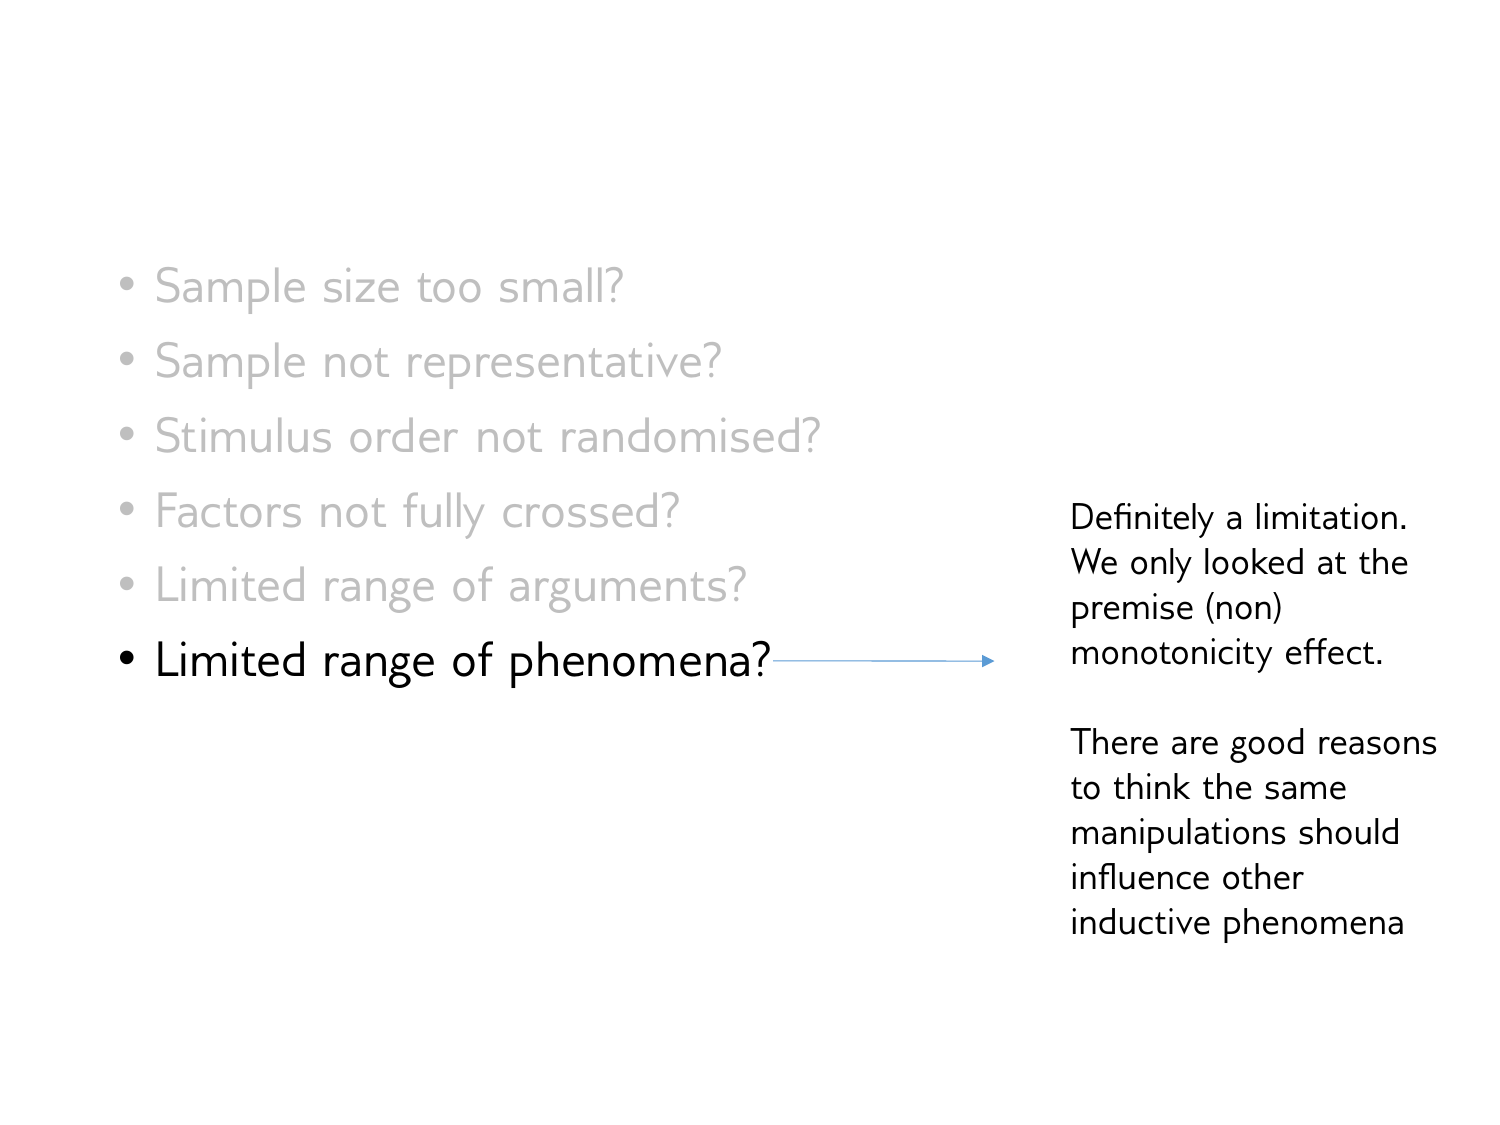

Sample size too small?
Sample not representative?
Stimulus order not randomised?
Factors not fully crossed?
Limited range of arguments?
Limited range of phenomena?
Definitely a limitation. We only looked at the premise (non) monotonicity effect.

There are good reasons to think the same manipulations should influence other inductive phenomena